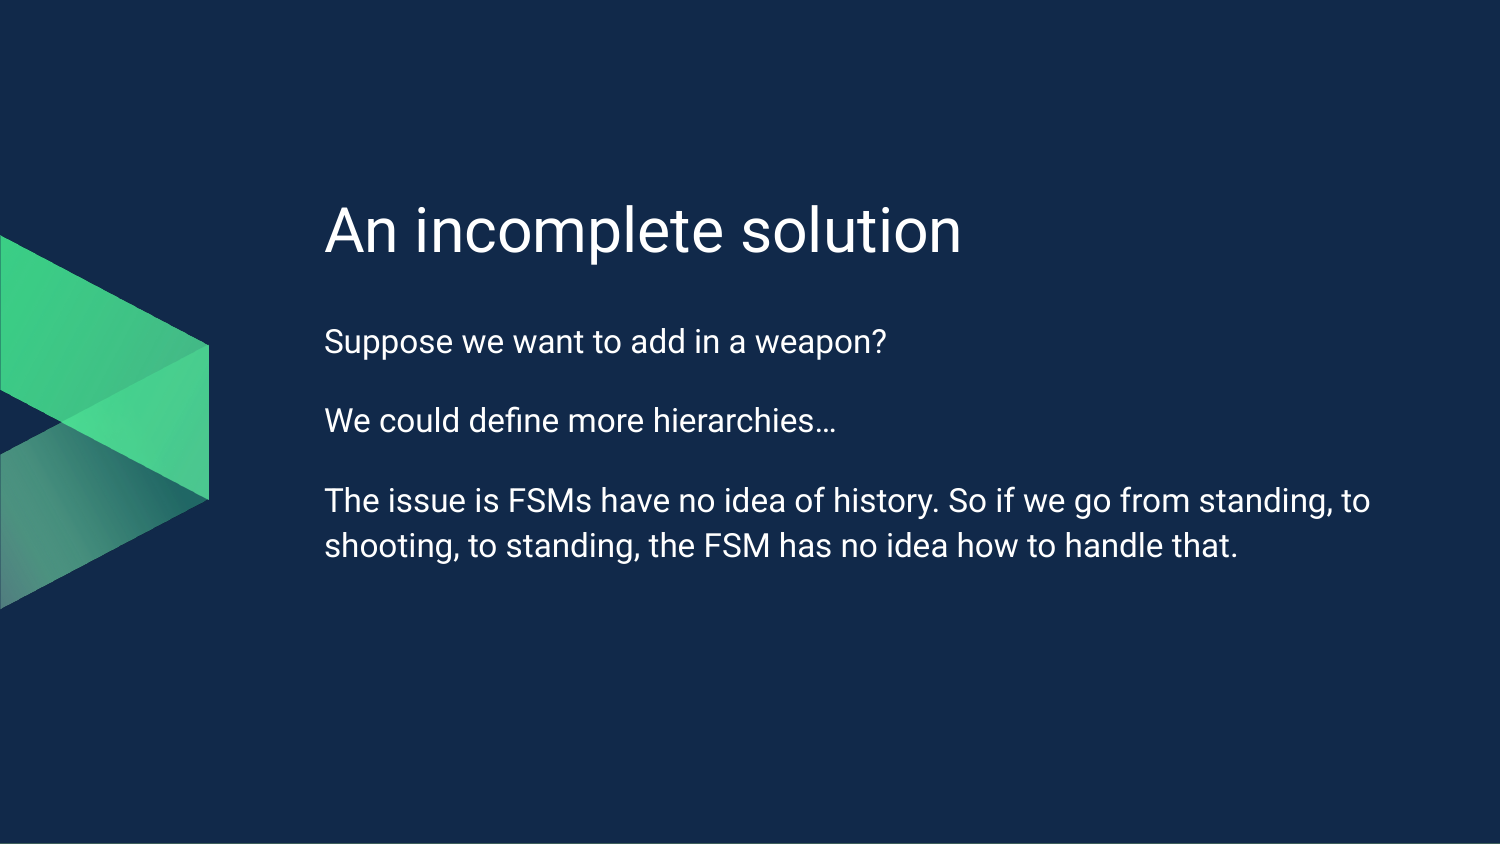

# An incomplete solution
Suppose we want to add in a weapon?
We could define more hierarchies…
The issue is FSMs have no idea of history. So if we go from standing, to shooting, to standing, the FSM has no idea how to handle that.